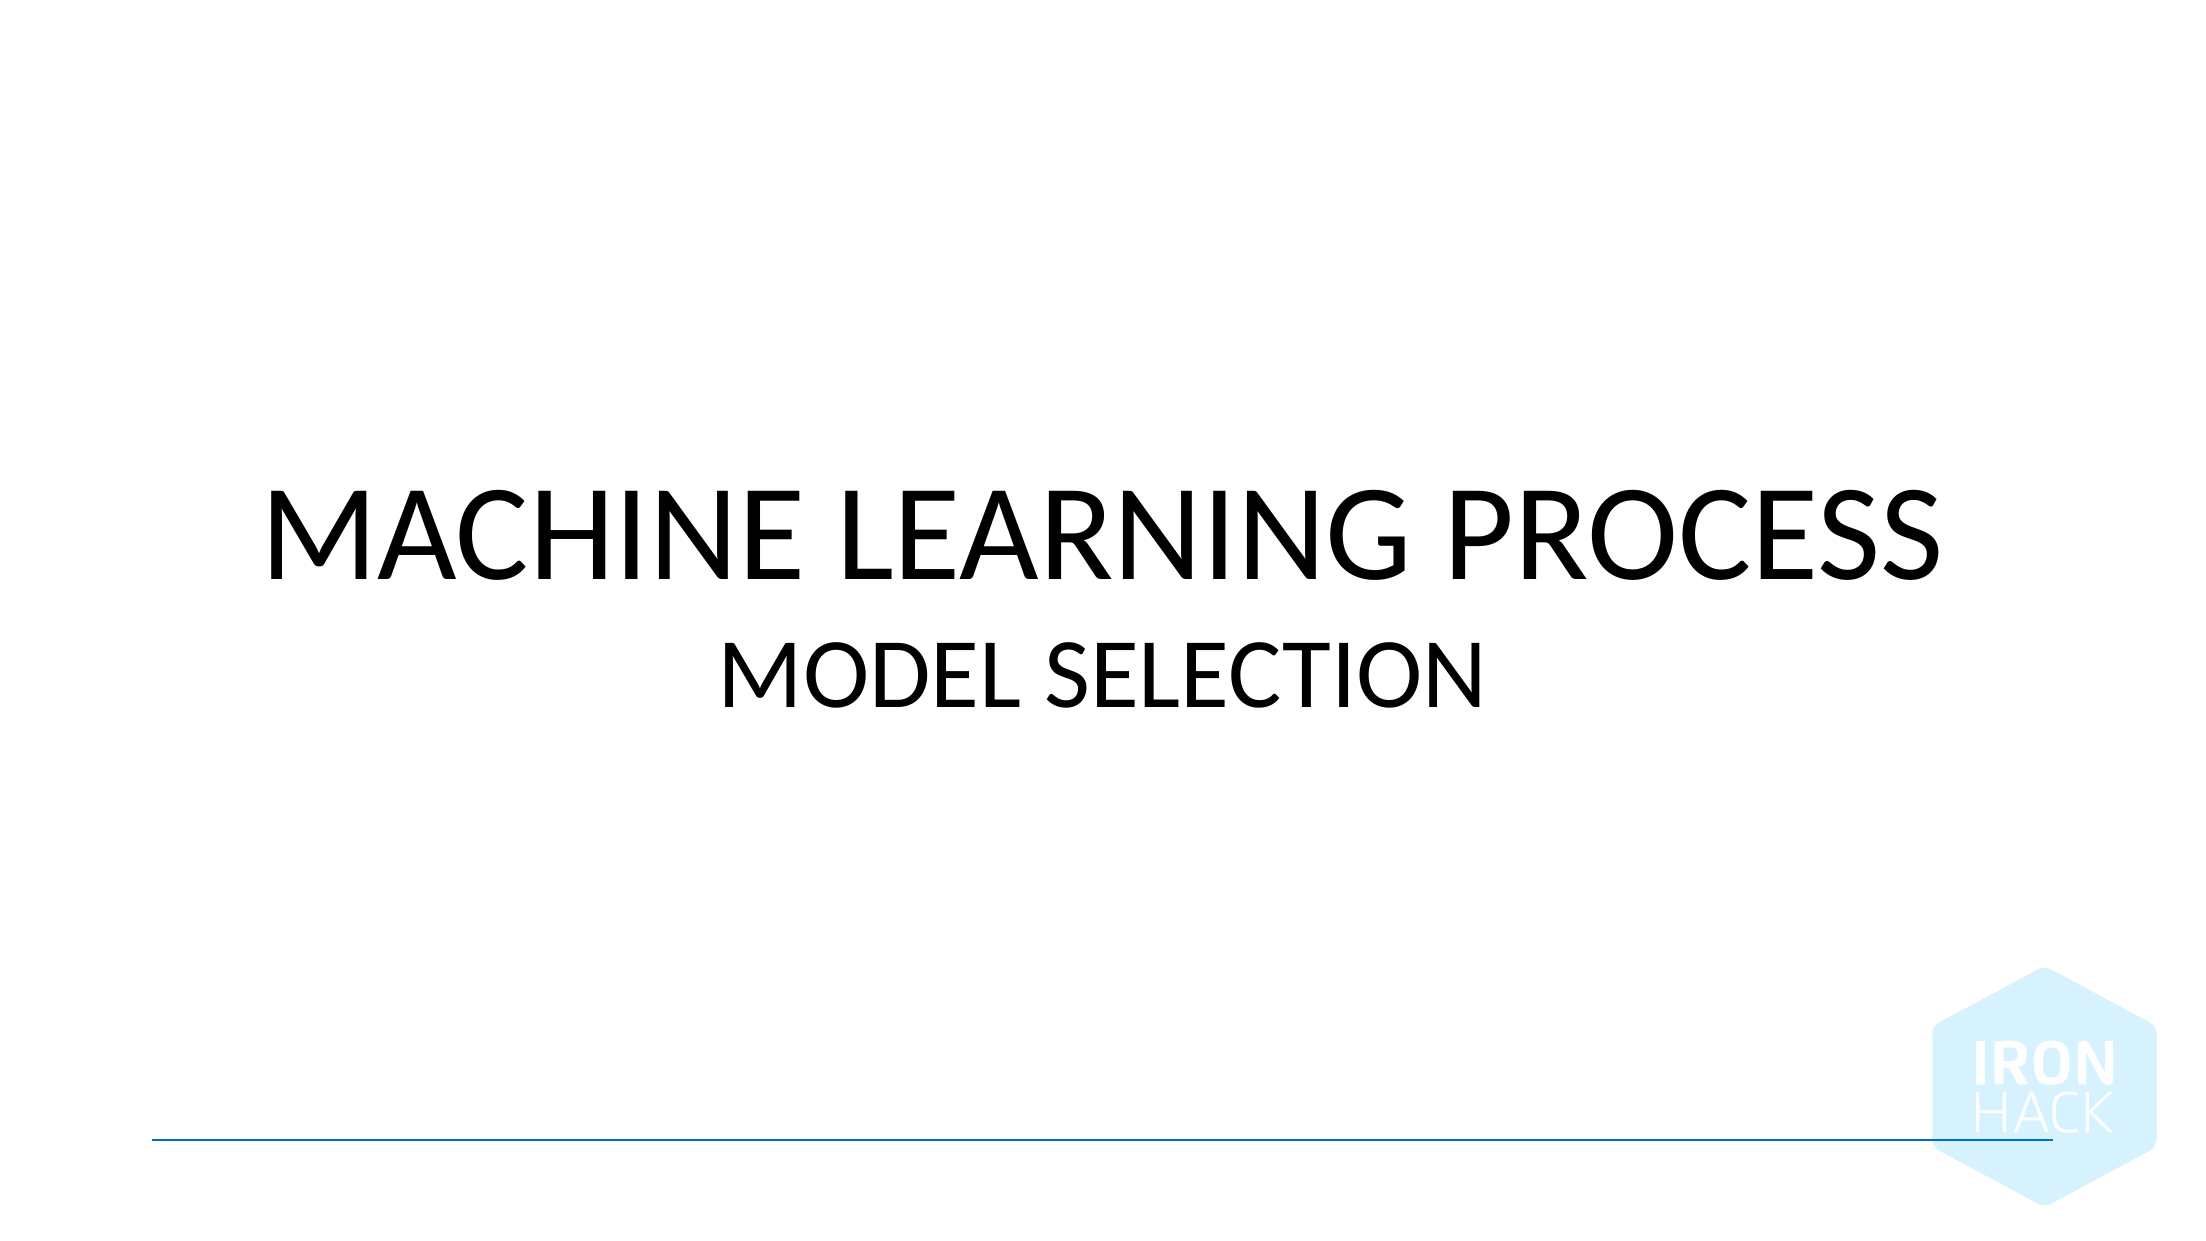

Machine learning process
MODEL SELECTION
October 2, 2024 |
32